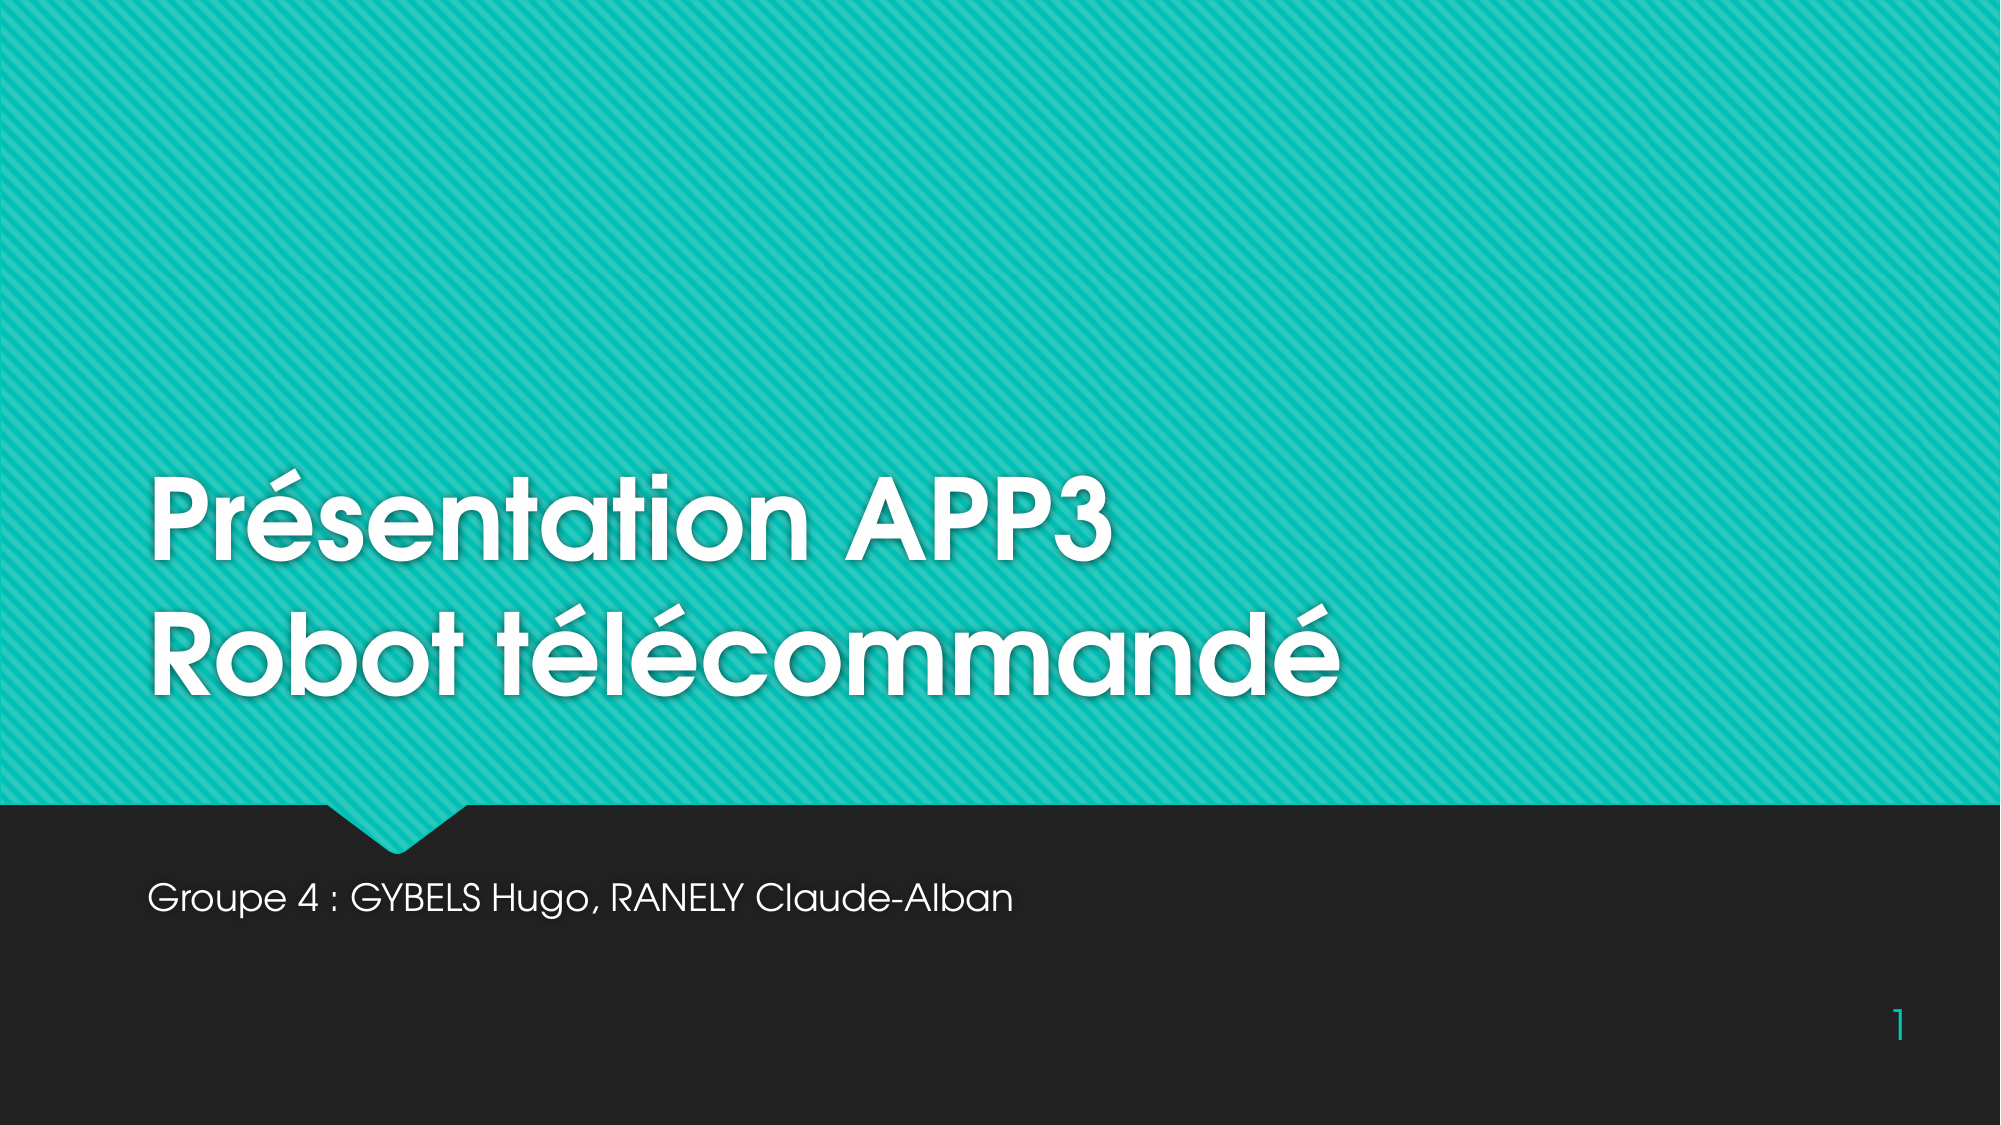

# Présentation APP3 Robot télécommandé
Groupe 4 : GYBELS Hugo, RANELY Claude-Alban
1